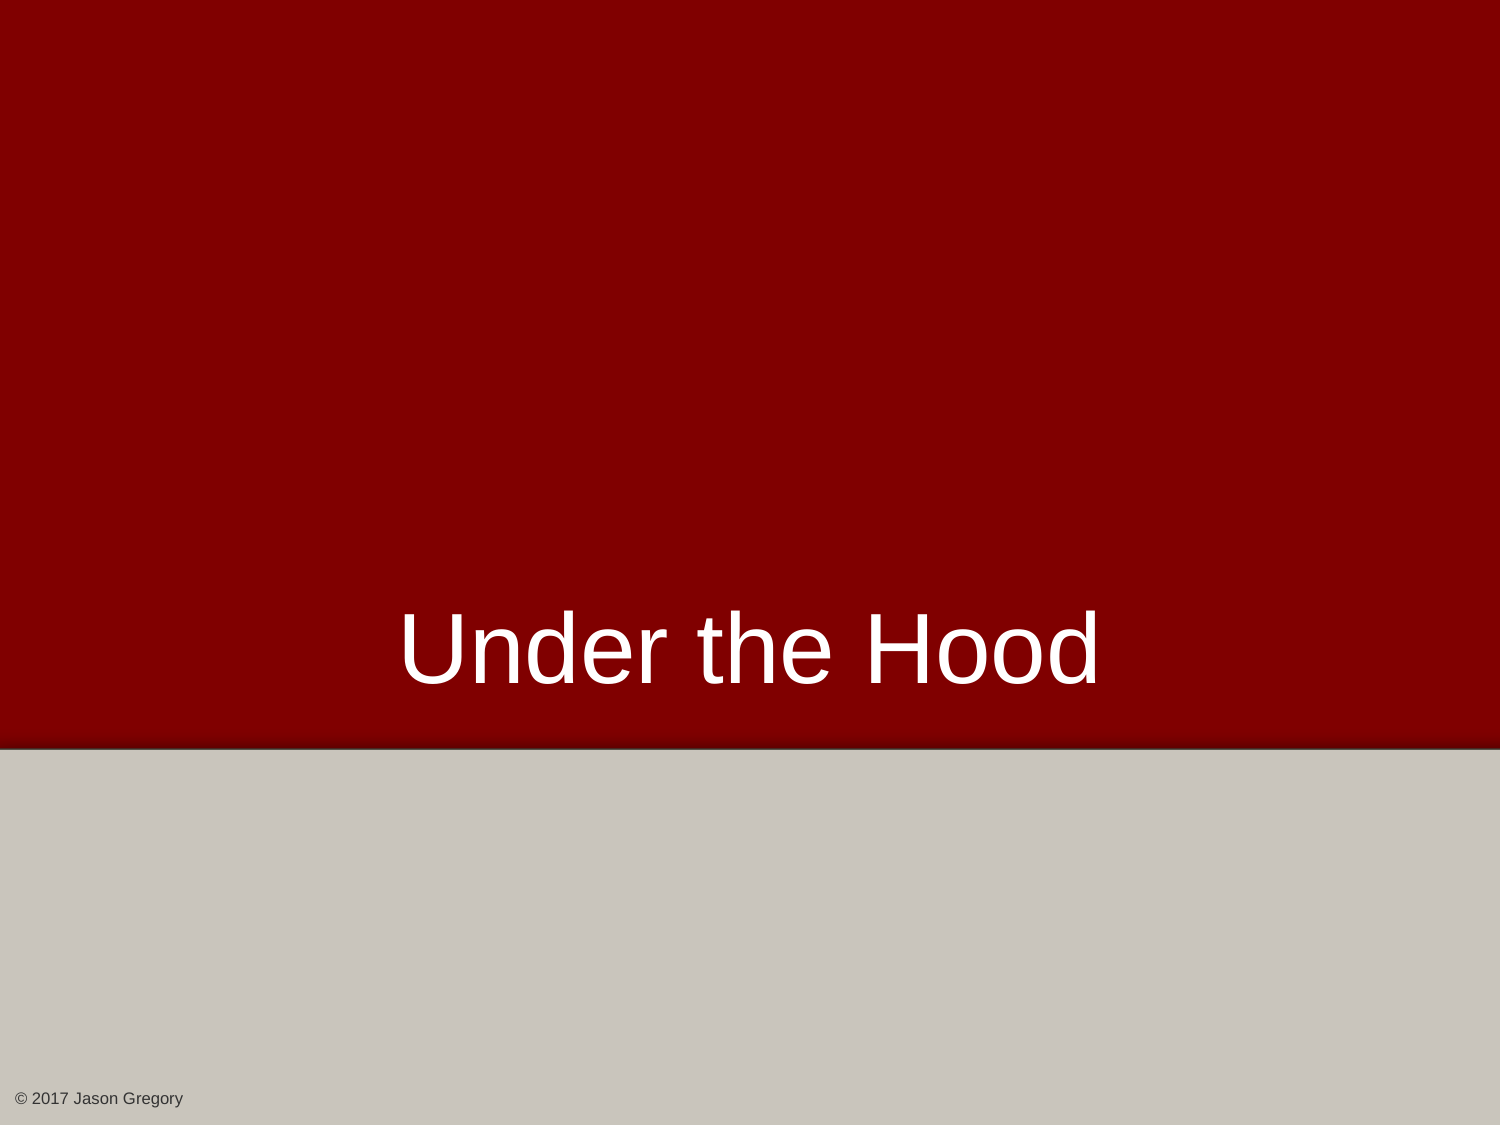

# Under the Hood

© 2017 Jason Gregory